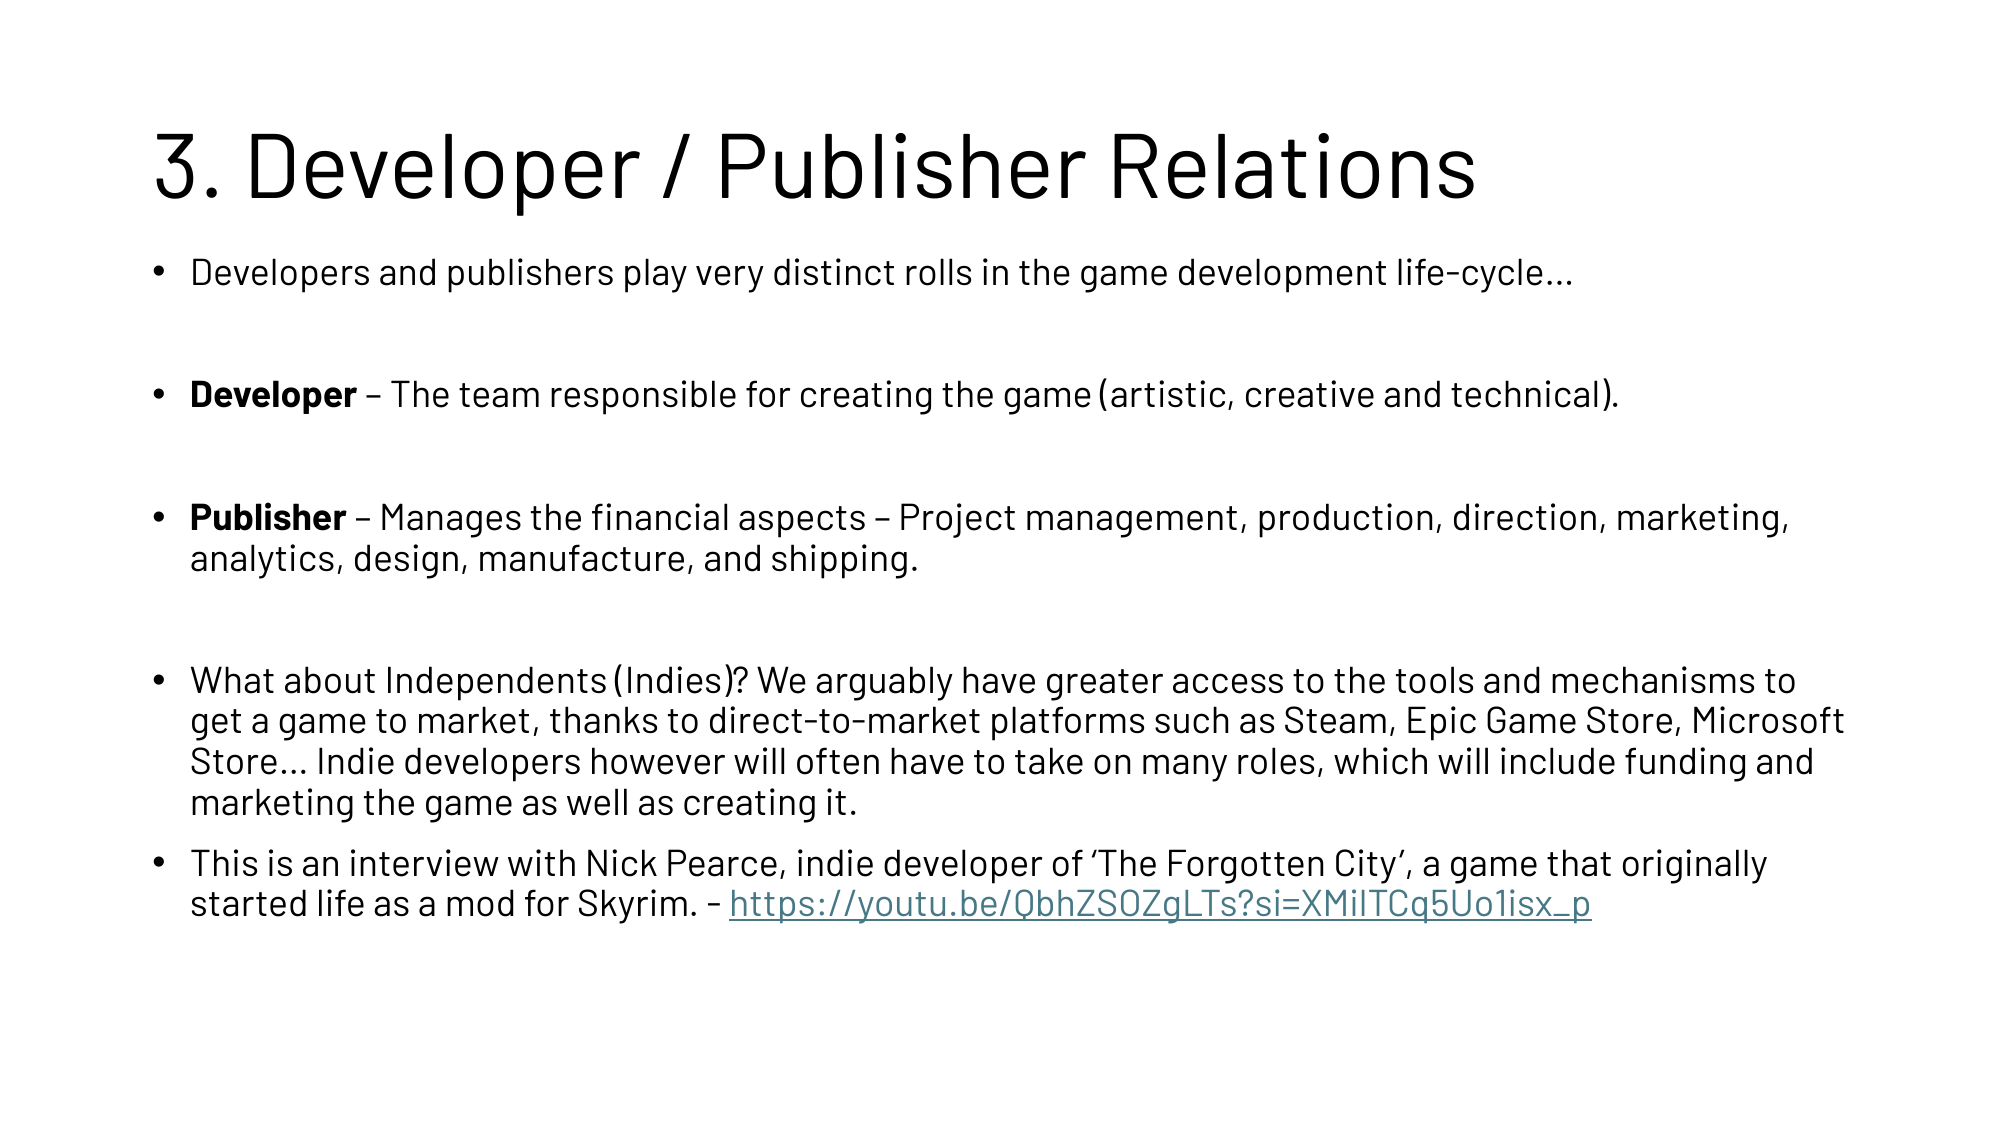

# 3. Developer / Publisher Relations
Developers and publishers play very distinct rolls in the game development life-cycle…

Developer – The team responsible for creating the game (artistic, creative and technical).

Publisher – Manages the financial aspects – Project management, production, direction, marketing, analytics, design, manufacture, and shipping.

What about Independents (Indies)? We arguably have greater access to the tools and mechanisms to get a game to market, thanks to direct-to-market platforms such as Steam, Epic Game Store, Microsoft Store… Indie developers however will often have to take on many roles, which will include funding and marketing the game as well as creating it.
This is an interview with Nick Pearce, indie developer of ‘The Forgotten City’, a game that originally started life as a mod for Skyrim. - https://youtu.be/QbhZSOZgLTs?si=XMilTCq5Uo1isx_p